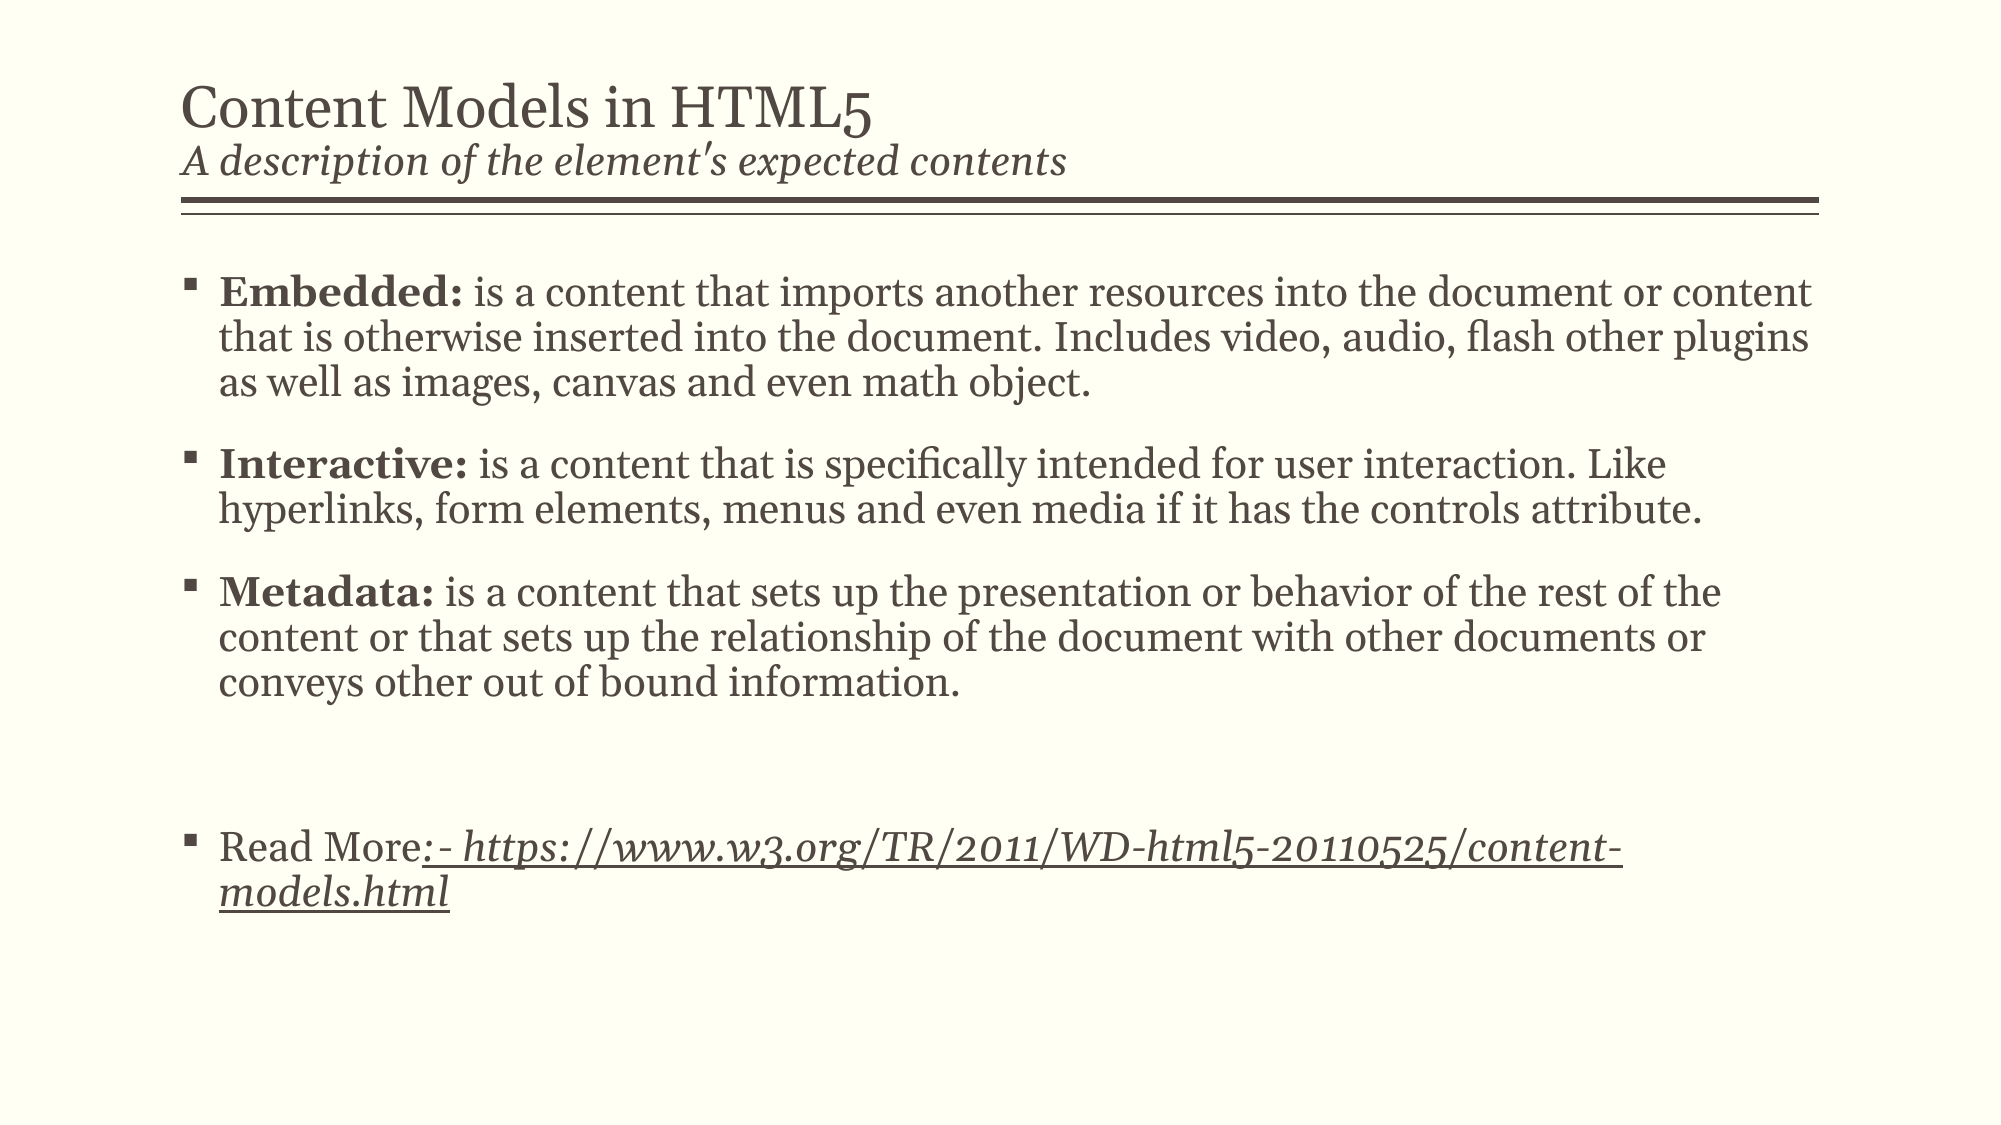

# Content Models in HTML5 A description of the element's expected contents
Embedded: is a content that imports another resources into the document or content that is otherwise inserted into the document. Includes video, audio, flash other plugins as well as images, canvas and even math object.
Interactive: is a content that is specifically intended for user interaction. Like hyperlinks, form elements, menus and even media if it has the controls attribute.
Metadata: is a content that sets up the presentation or behavior of the rest of the content or that sets up the relationship of the document with other documents or conveys other out of bound information.

Read More:- https://www.w3.org/TR/2011/WD-html5-20110525/content-models.html